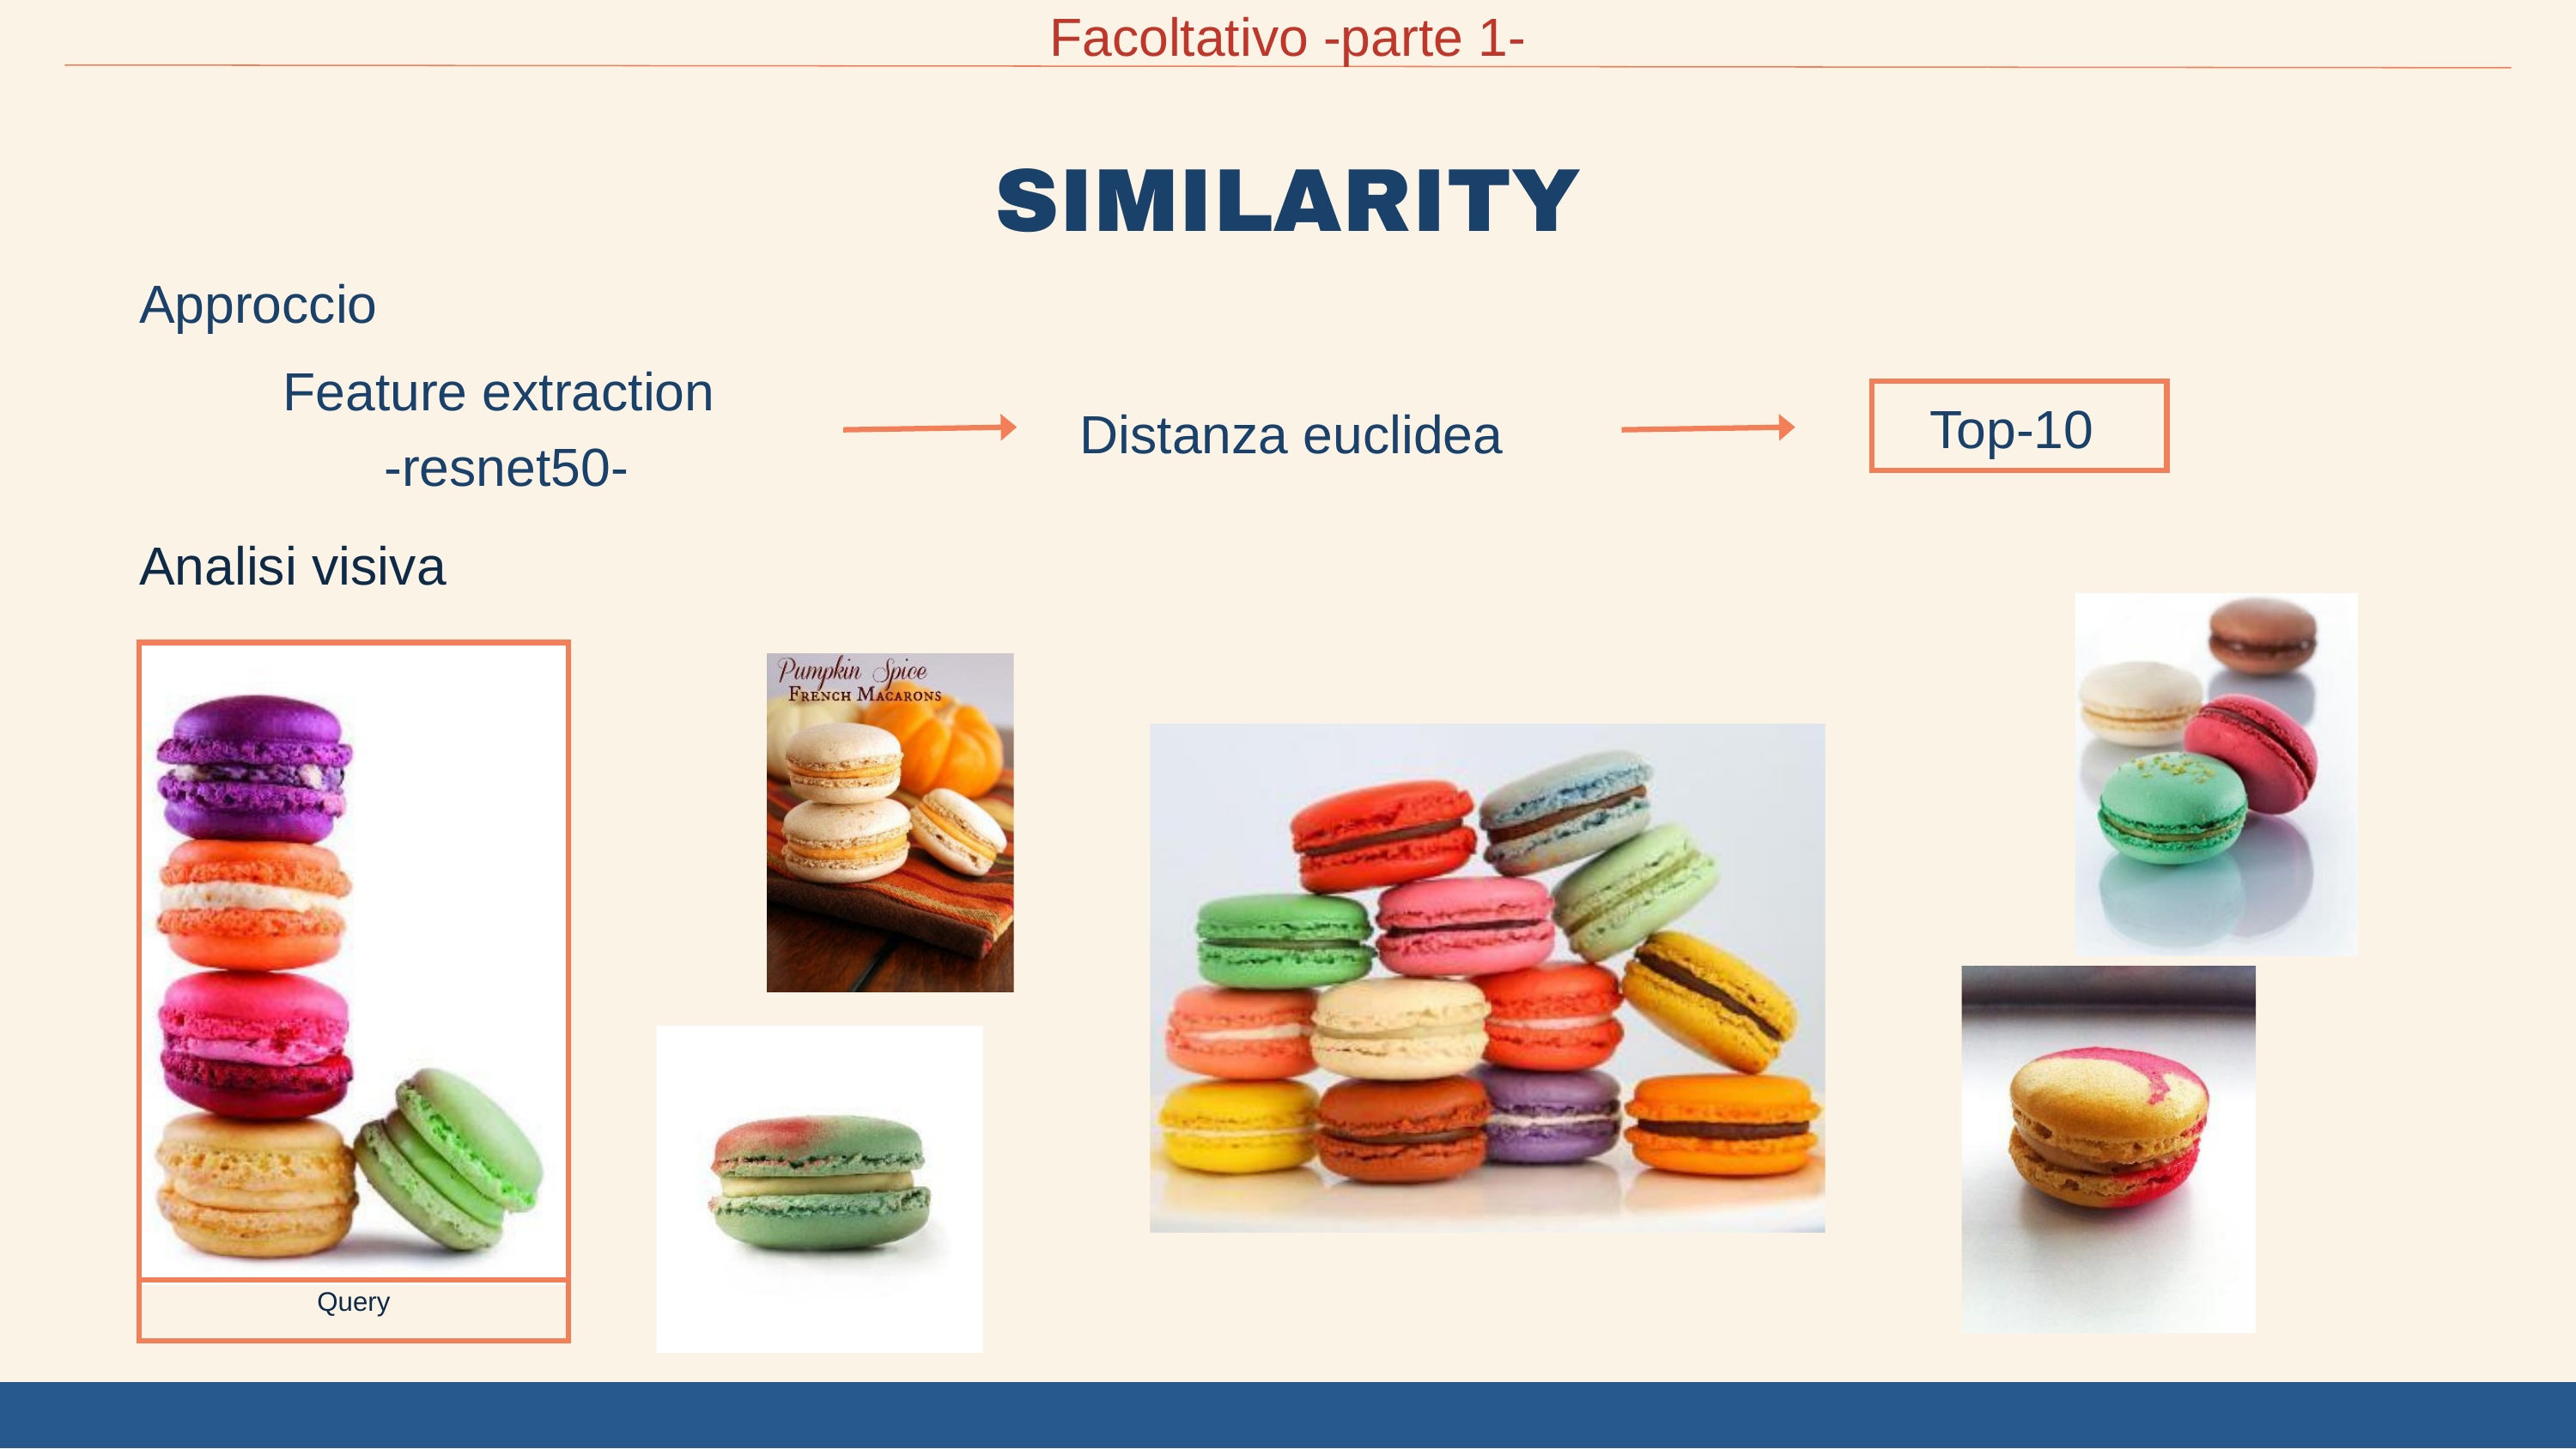

Facoltativo -parte 1-

SIMILARITY
Approccio
Feature extraction
-resnet50-

Top-10
Distanza euclidea

Analisi visiva

Query